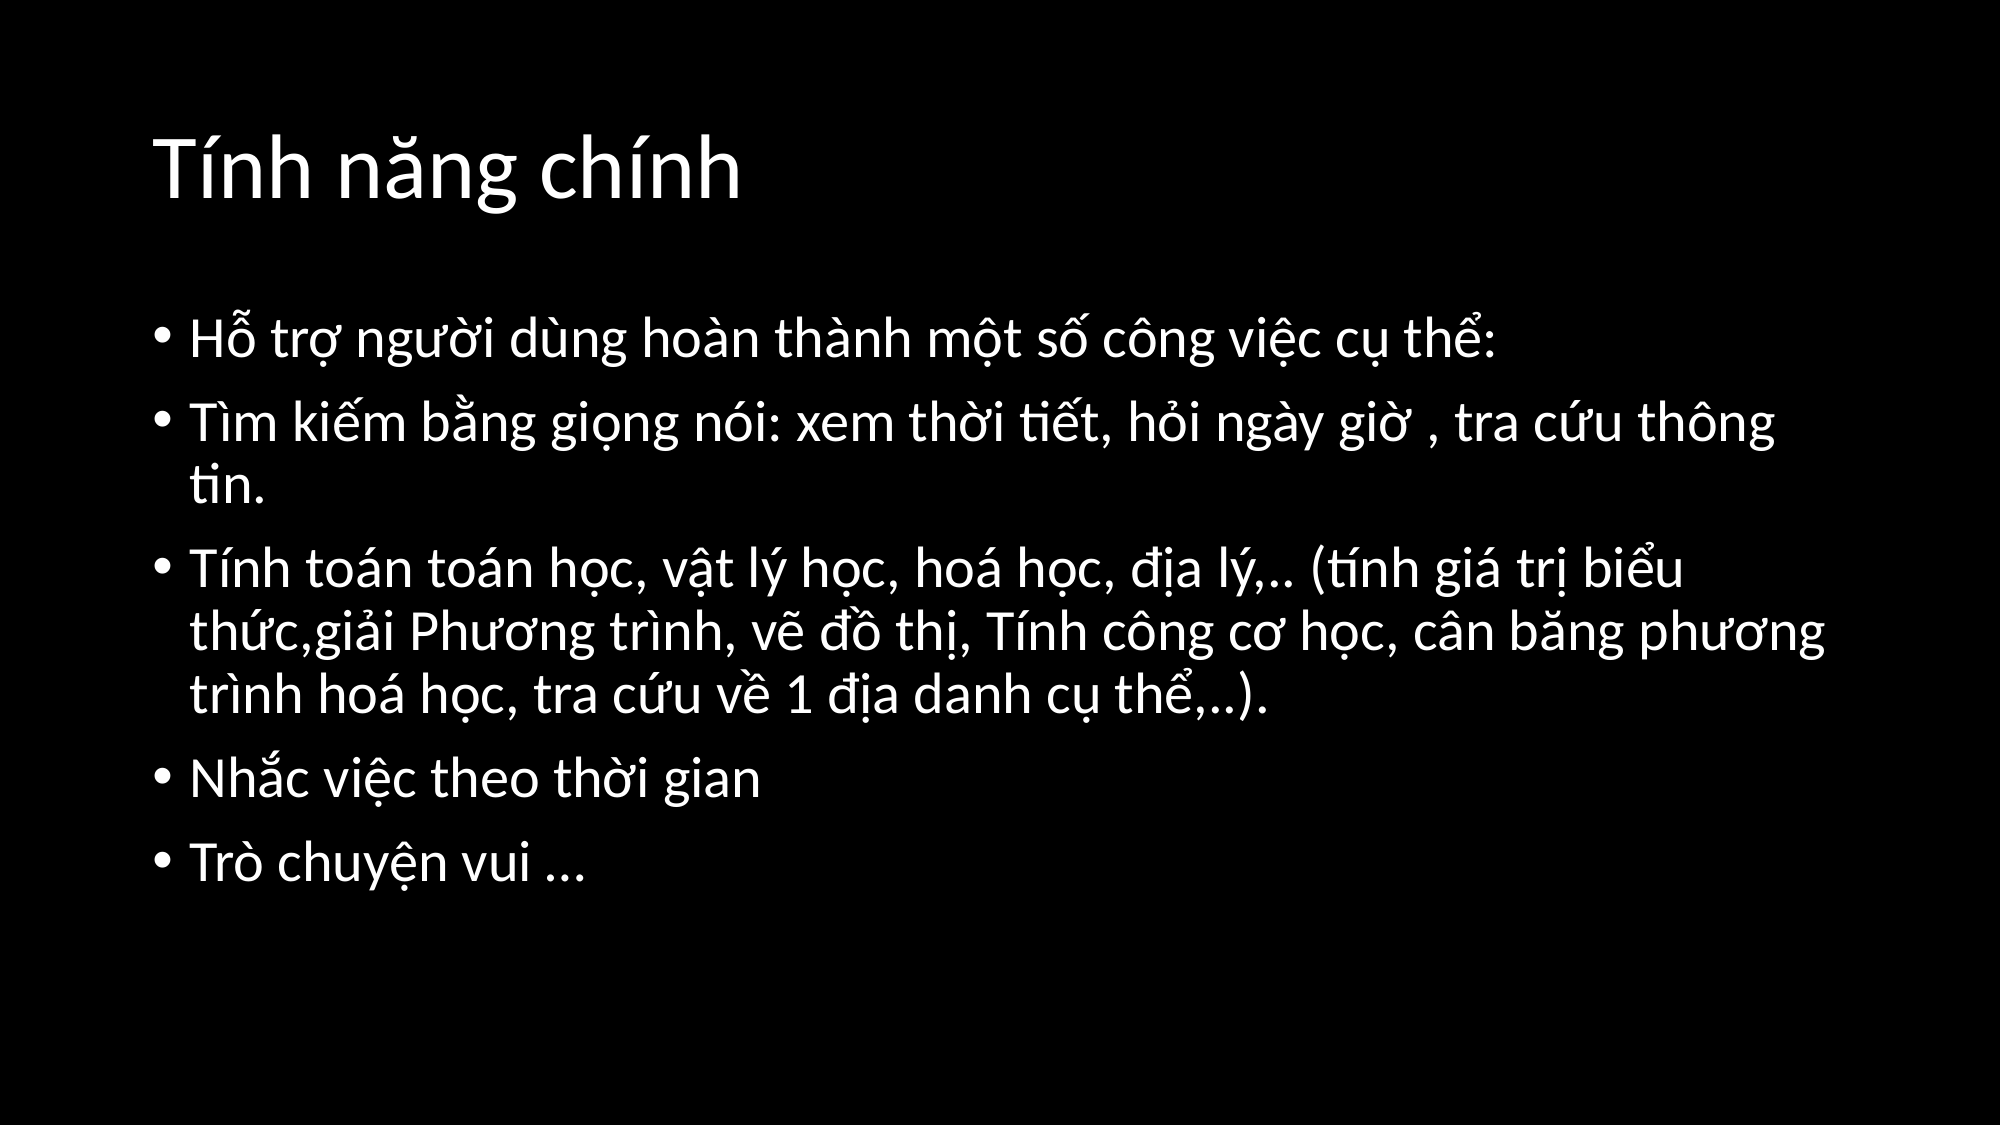

# Tính năng chính
Hỗ trợ người dùng hoàn thành một số công việc cụ thể:
Tìm kiếm bằng giọng nói: xem thời tiết, hỏi ngày giờ , tra cứu thông tin.
Tính toán toán học, vật lý học, hoá học, địa lý,.. (tính giá trị biểu thức,giải Phương trình, vẽ đồ thị, Tính công cơ học, cân băng phương trình hoá học, tra cứu về 1 địa danh cụ thể,..).
Nhắc việc theo thời gian
Trò chuyện vui …